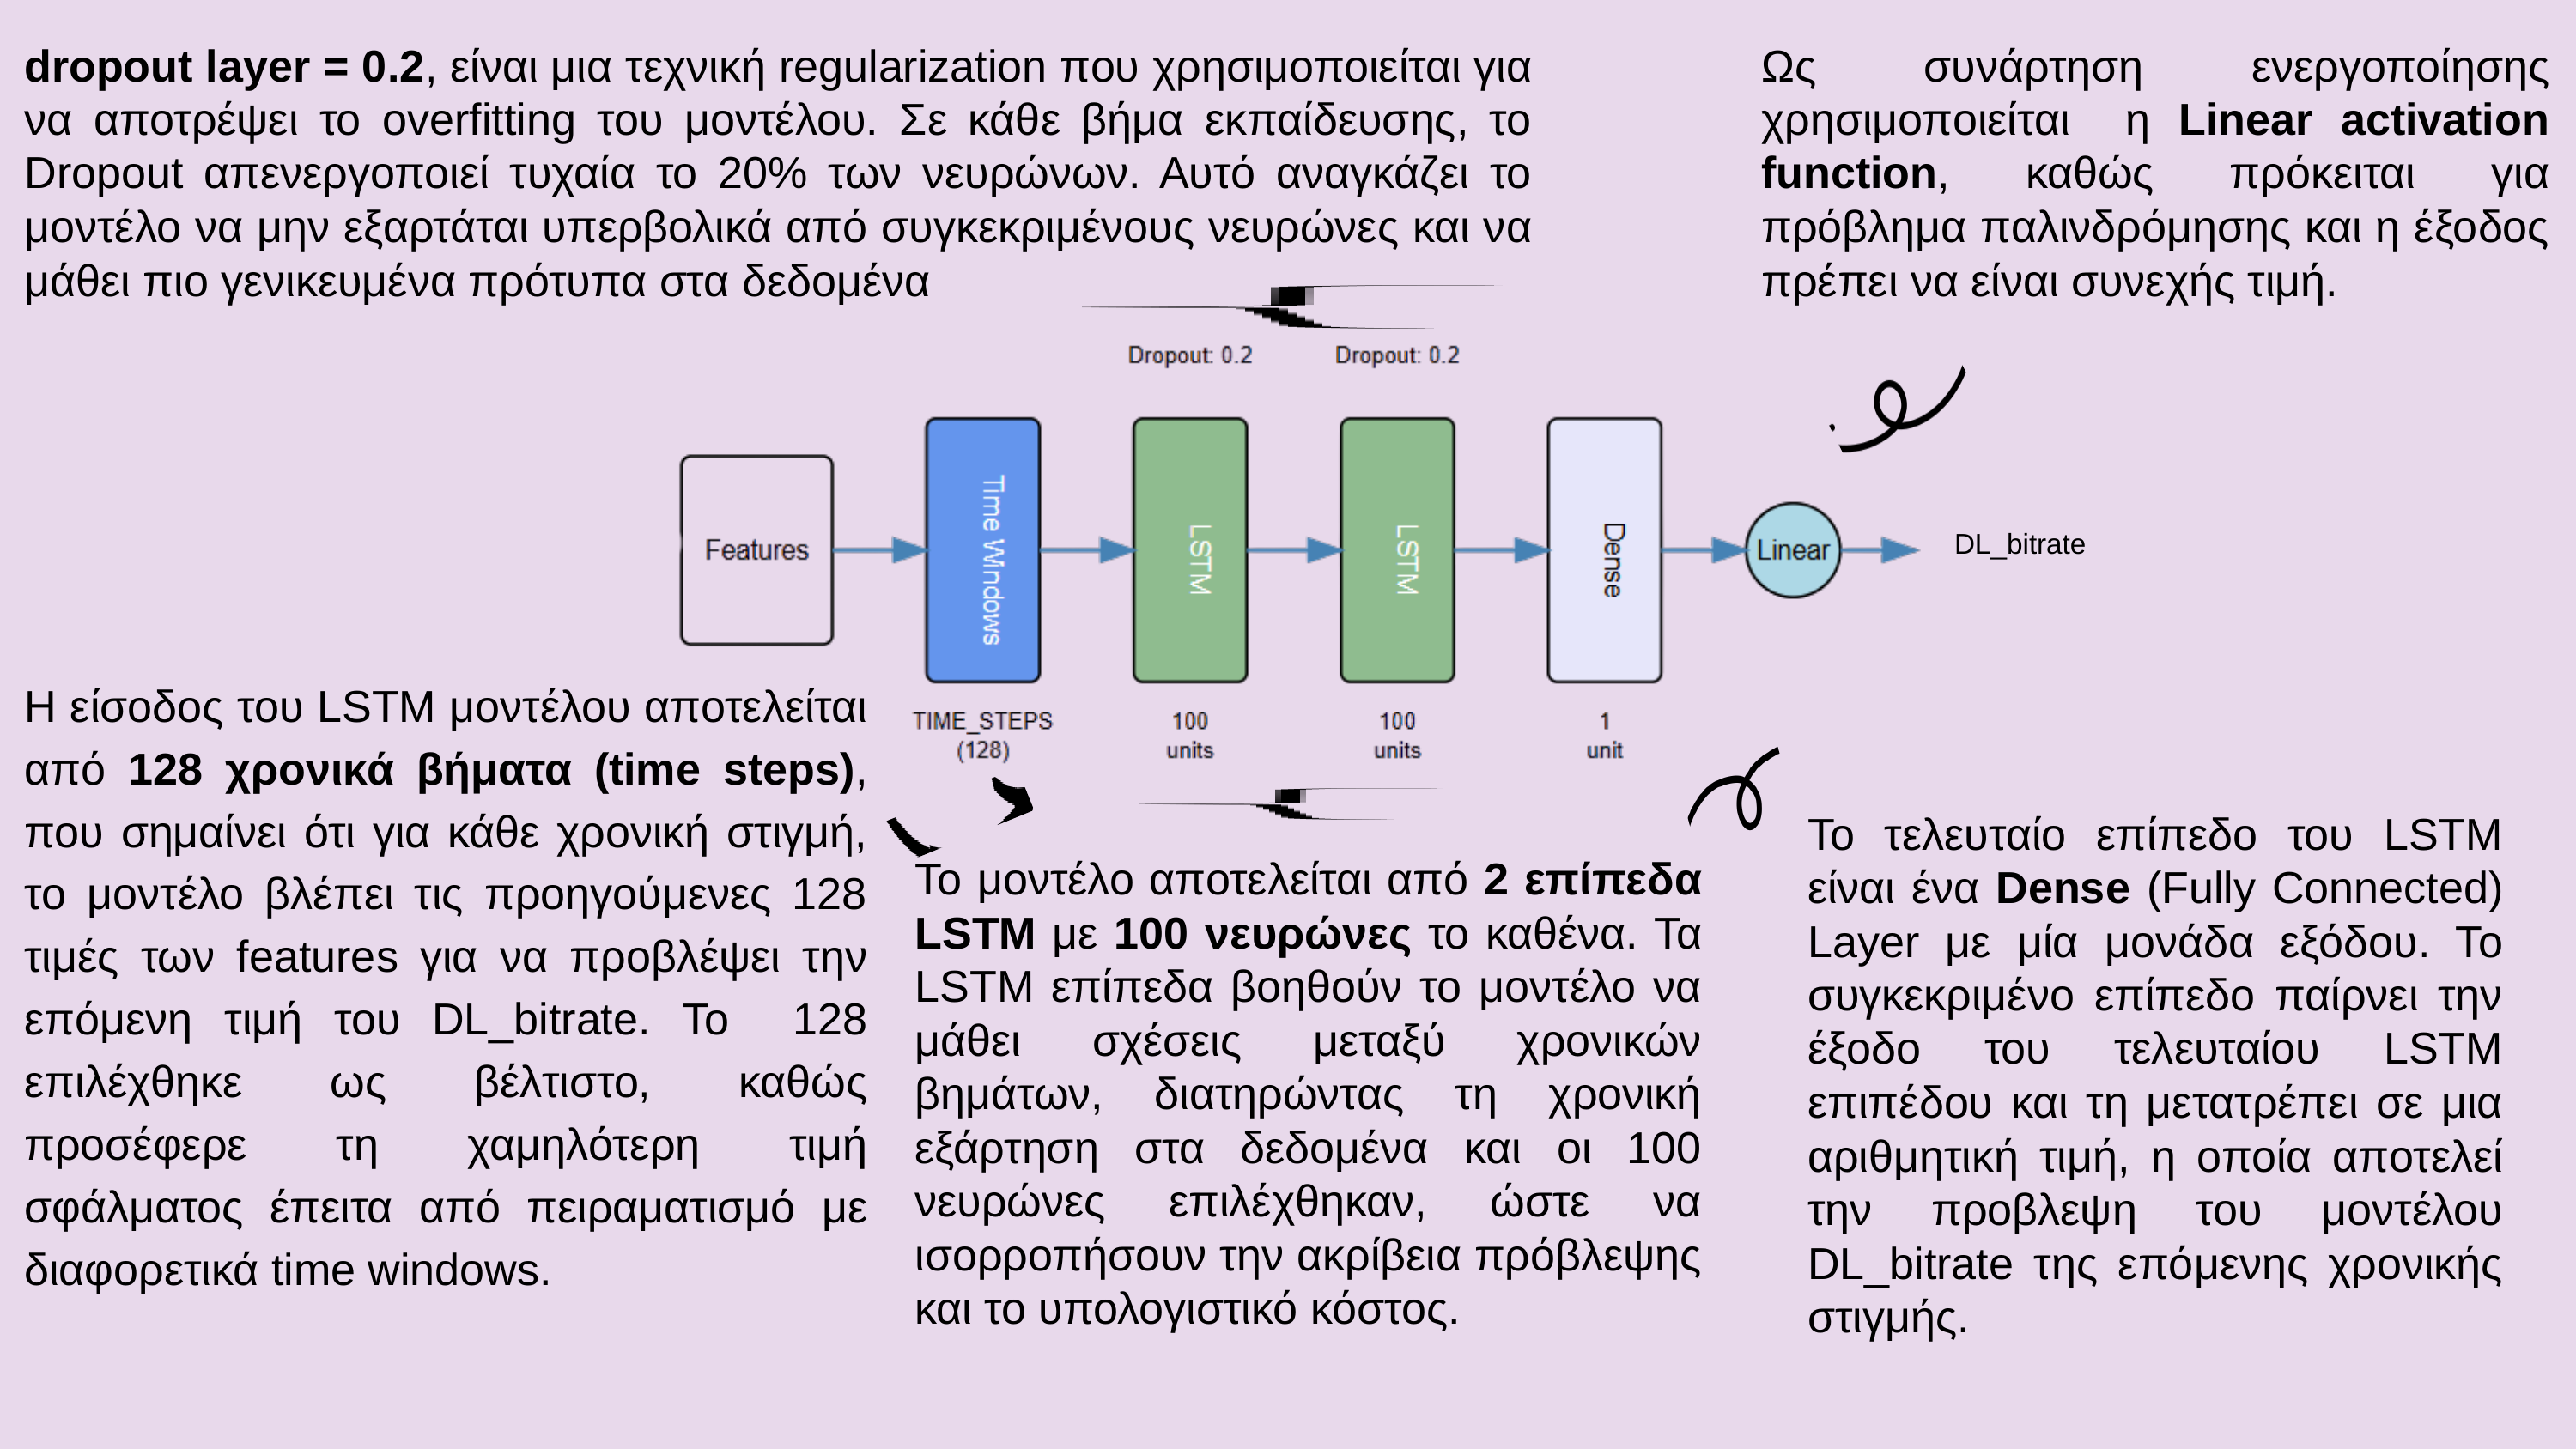

dropout layer = 0.2, είναι μια τεχνική regularization που χρησιμοποιείται για να αποτρέψει το overfitting του μοντέλου. Σε κάθε βήμα εκπαίδευσης, το Dropout απενεργοποιεί τυχαία το 20% των νευρώνων. Αυτό αναγκάζει το μοντέλο να μην εξαρτάται υπερβολικά από συγκεκριμένους νευρώνες και να μάθει πιο γενικευμένα πρότυπα στα δεδομένα
Ως συνάρτηση ενεργοποίησης χρησιμοποιείται  η Linear activation function, καθώς πρόκειται για πρόβλημα παλινδρόμησης και η έξοδος πρέπει να είναι συνεχής τιμή.

DL_bitrate

Η είσοδος του LSTM μοντέλου αποτελείται από 128 χρονικά βήματα (time steps), που σημαίνει ότι για κάθε χρονική στιγμή, το μοντέλο βλέπει τις προηγούμενες 128 τιμές των features για να προβλέψει την επόμενη τιμή του DL_bitrate. Το  128 επιλέχθηκε ως βέλτιστο, καθώς προσέφερε τη χαμηλότερη τιμή σφάλματος έπειτα από πειραματισμό με διαφορετικά time windows.

Το τελευταίο επίπεδο του LSTM είναι ένα Dense (Fully Connected) Layer με μία μονάδα εξόδου. Το συγκεκριμένο επίπεδο παίρνει την έξοδο του τελευταίου LSTM επιπέδου και τη μετατρέπει σε μια αριθμητική τιμή, η οποία αποτελεί την προβλεψη του μοντέλου DL_bitrate της επόμενης χρονικής στιγμής.
Το μοντέλο αποτελείται από 2 επίπεδα LSTM με 100 νευρώνες το καθένα. Τα LSTM επίπεδα βοηθούν το μοντέλο να μάθει σχέσεις μεταξύ χρονικών βημάτων, διατηρώντας τη χρονική εξάρτηση στα δεδομένα και οι 100 νευρώνες επιλέχθηκαν, ώστε να ισορροπήσουν την ακρίβεια πρόβλεψης και το υπολογιστικό κόστος.